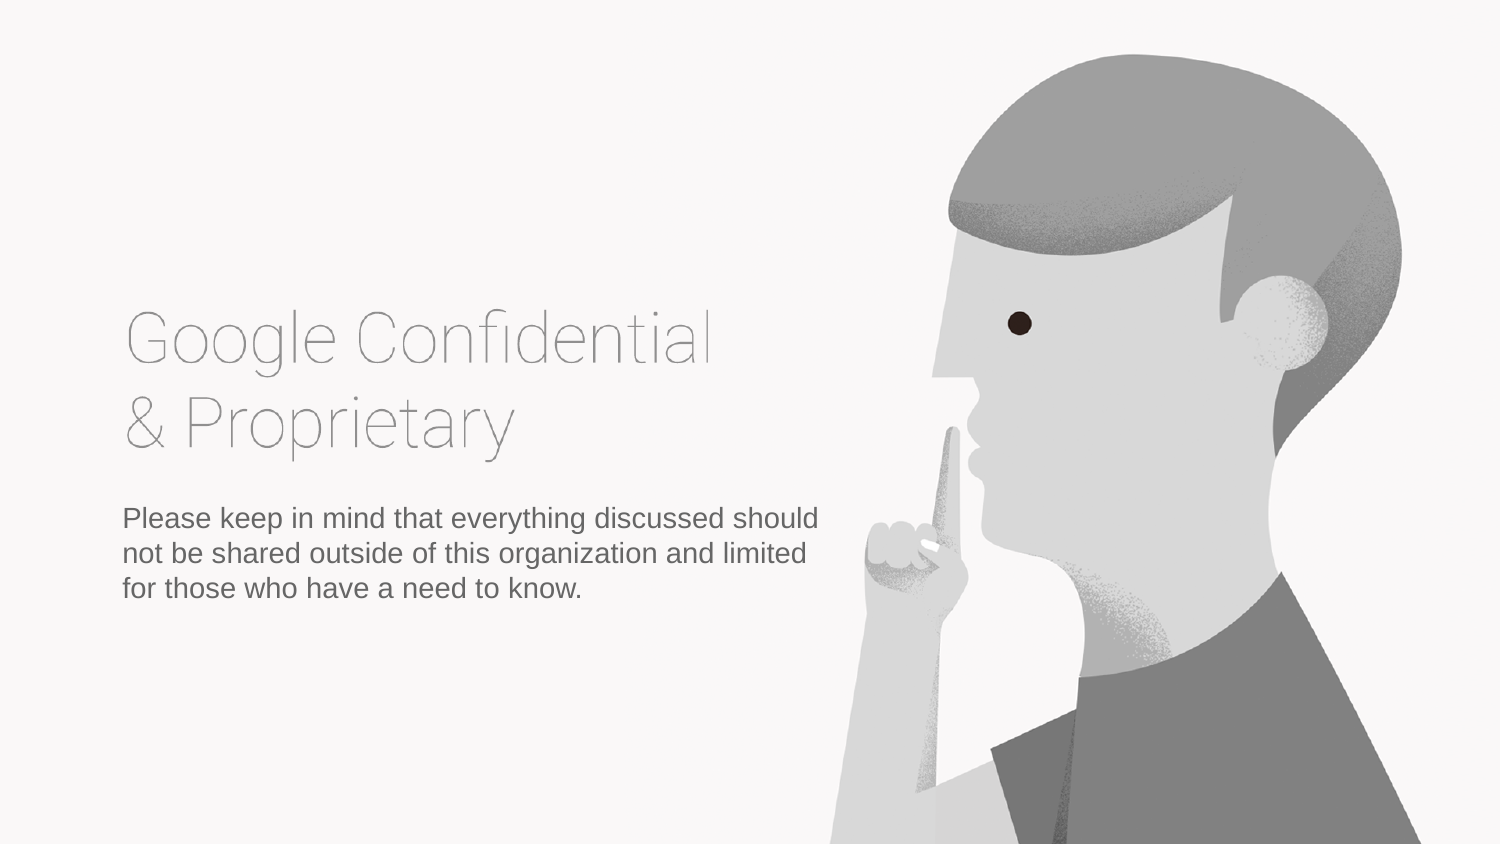

Please keep in mind that everything discussed should not be shared outside of this organization and limited for those who have a need to know.